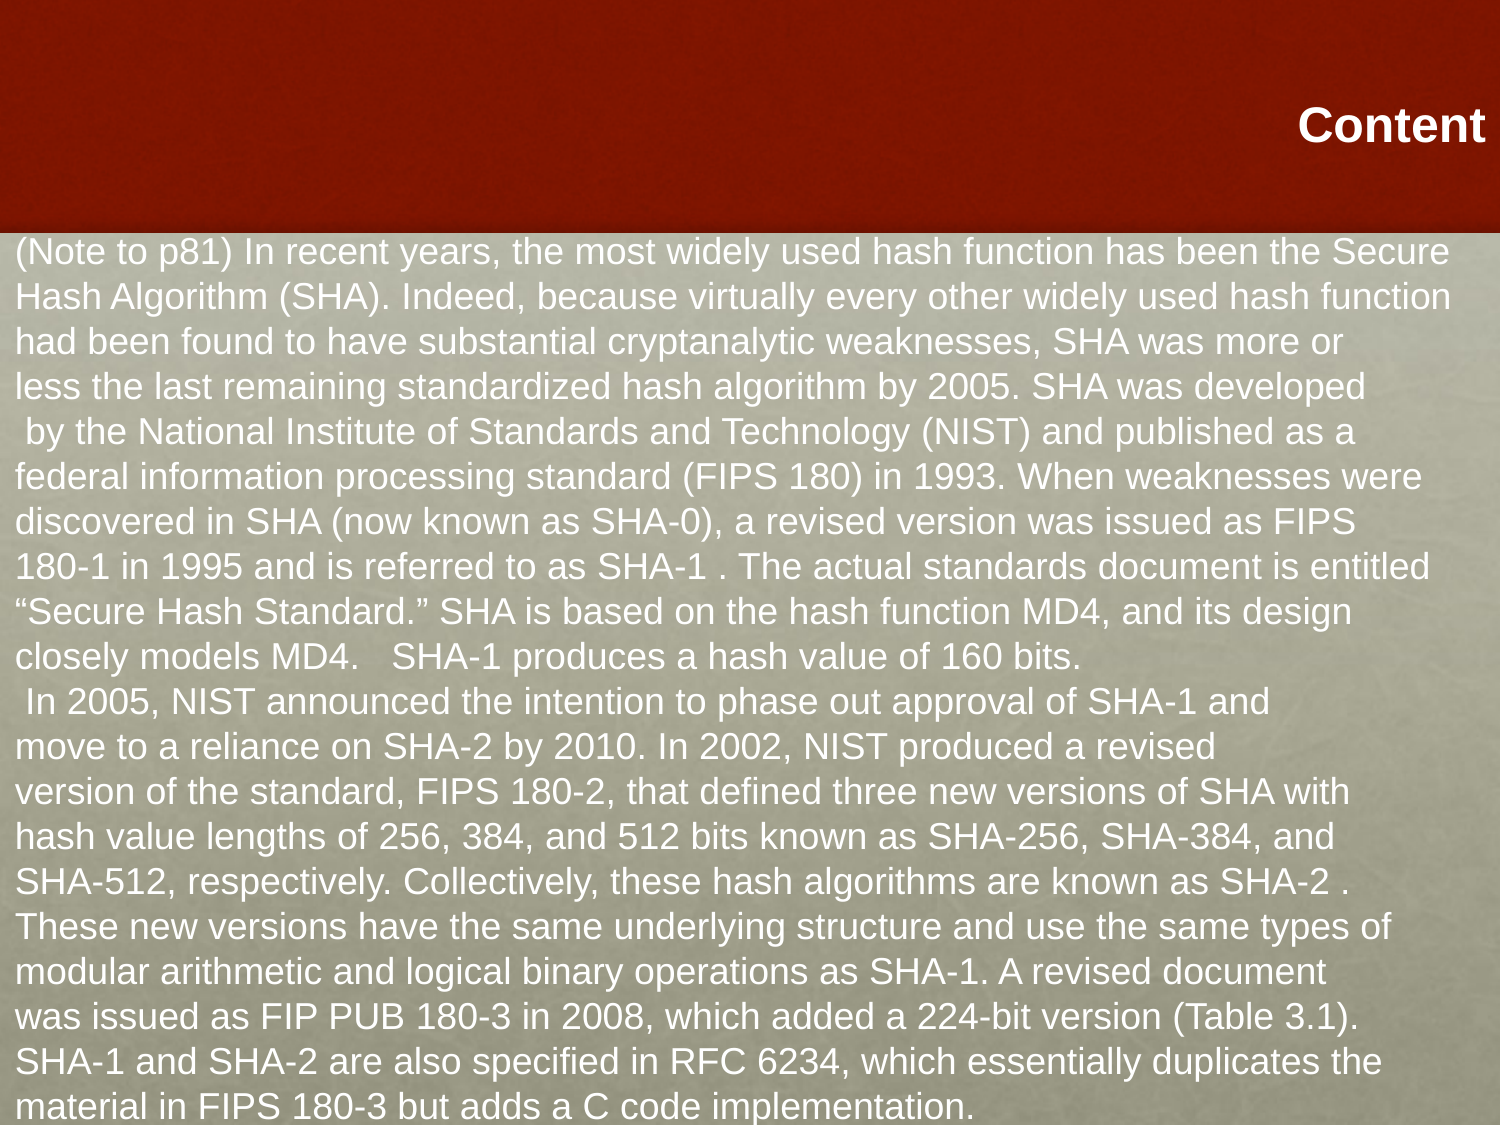

(Note to p81) In recent years, the most widely used hash function has been the Secure Hash Algorithm (SHA). Indeed, because virtually every other widely used hash function
had been found to have substantial cryptanalytic weaknesses, SHA was more or
less the last remaining standardized hash algorithm by 2005. SHA was developed
 by the National Institute of Standards and Technology (NIST) and published as a
federal information processing standard (FIPS 180) in 1993. When weaknesses were
discovered in SHA (now known as SHA-0), a revised version was issued as FIPS
180-1 in 1995 and is referred to as SHA-1 . The actual standards document is entitled
“Secure Hash Standard.” SHA is based on the hash function MD4, and its design
closely models MD4.   SHA-1 produces a hash value of 160 bits.
 In 2005, NIST announced the intention to phase out approval of SHA-1 and
move to a reliance on SHA-2 by 2010. In 2002, NIST produced a revised
version of the standard, FIPS 180-2, that defined three new versions of SHA with
hash value lengths of 256, 384, and 512 bits known as SHA-256, SHA-384, and
SHA-512, respectively. Collectively, these hash algorithms are known as SHA-2 .
These new versions have the same underlying structure and use the same types of
modular arithmetic and logical binary operations as SHA-1. A revised document
was issued as FIP PUB 180-3 in 2008, which added a 224-bit version (Table 3.1).
SHA-1 and SHA-2 are also specified in RFC 6234, which essentially duplicates the
material in FIPS 180-3 but adds a C code implementation.